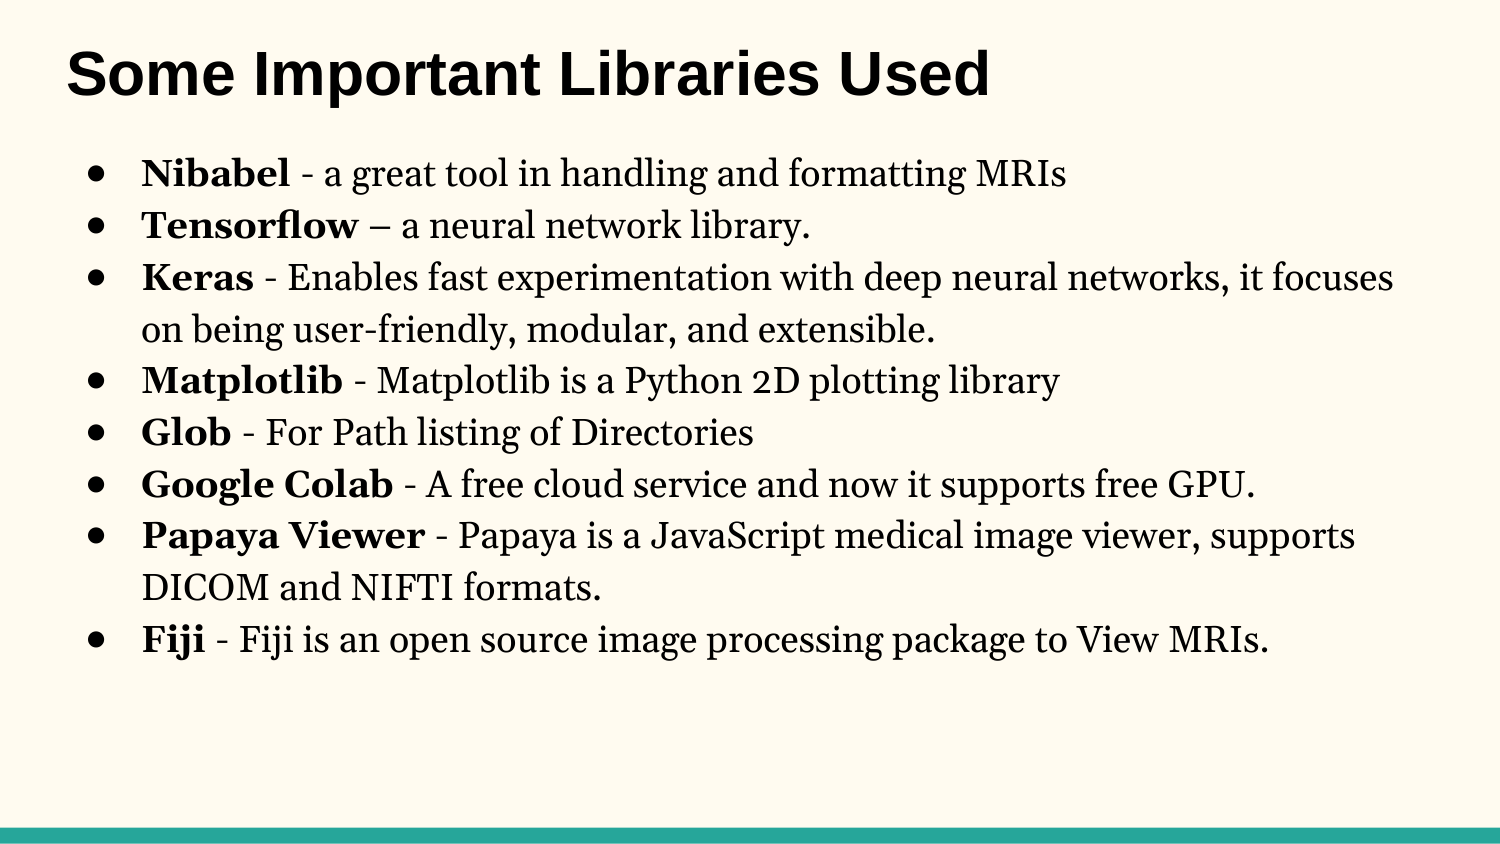

# Some Important Libraries Used
Nibabel - a great tool in handling and formatting MRIs
Tensorflow – a neural network library.
Keras - Enables fast experimentation with deep neural networks, it focuses on being user-friendly, modular, and extensible.
Matplotlib - Matplotlib is a Python 2D plotting library
Glob - For Path listing of Directories
Google Colab - A free cloud service and now it supports free GPU.
Papaya Viewer - Papaya is a JavaScript medical image viewer, supports DICOM and NIFTI formats.
Fiji - Fiji is an open source image processing package to View MRIs.